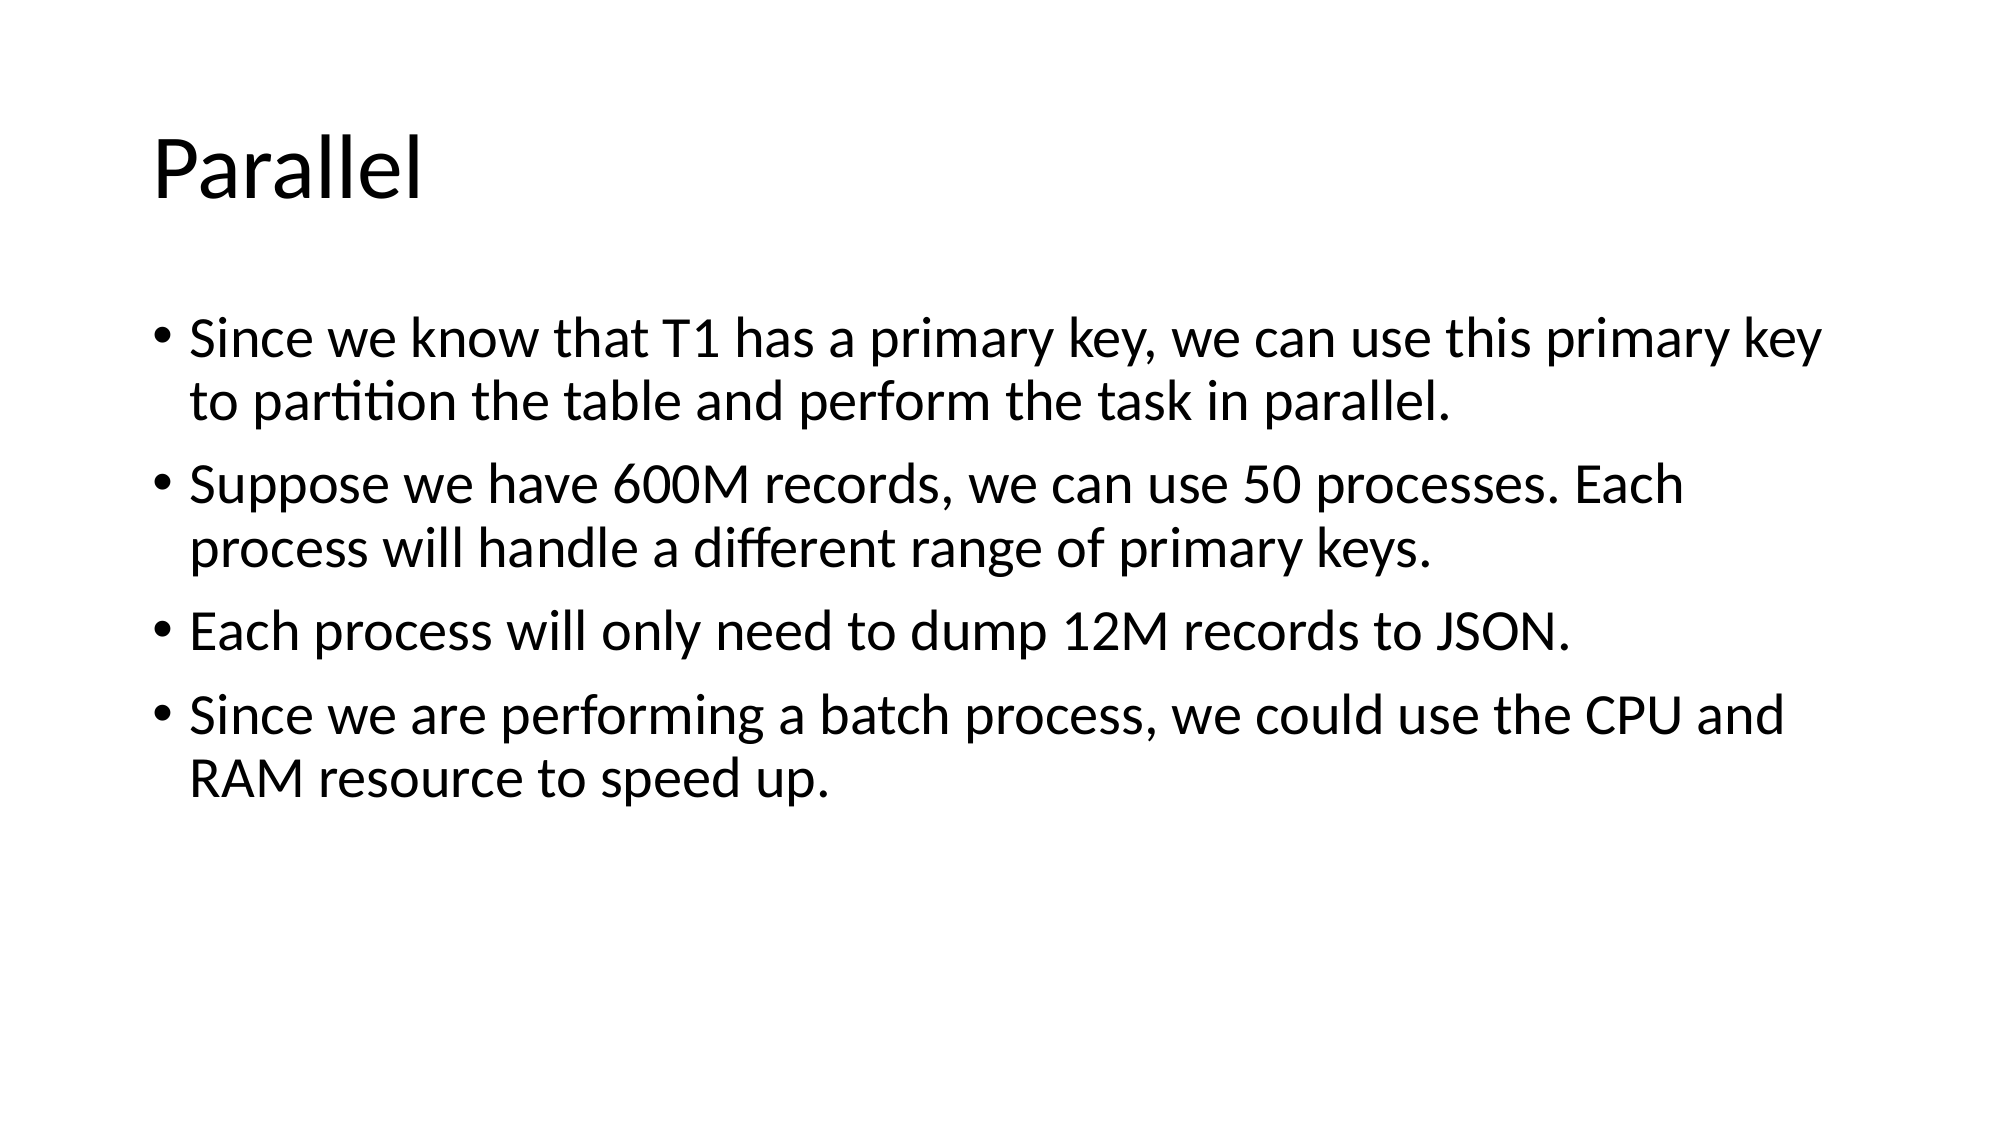

# Parallel
Since we know that T1 has a primary key, we can use this primary key to partition the table and perform the task in parallel.
Suppose we have 600M records, we can use 50 processes. Each process will handle a different range of primary keys.
Each process will only need to dump 12M records to JSON.
Since we are performing a batch process, we could use the CPU and RAM resource to speed up.